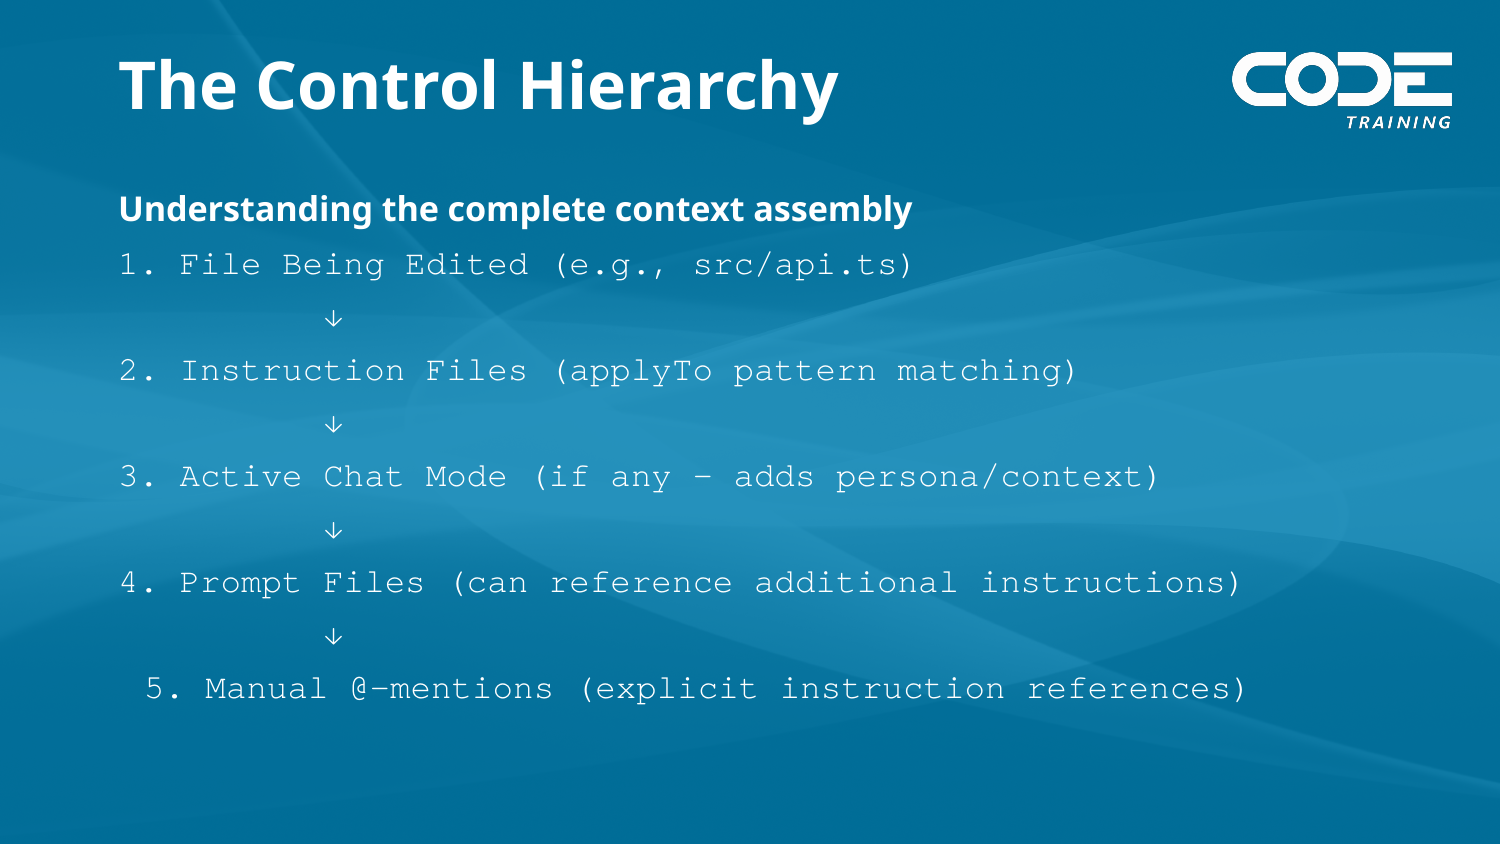

# The Control Hierarchy
Understanding the complete context assembly
1. File Being Edited (e.g., src/api.ts)
          ↓
2. Instruction Files (applyTo pattern matching)
          ↓
3. Active Chat Mode (if any - adds persona/context)
          ↓
4. Prompt Files (can reference additional instructions)
          ↓
5. Manual @-mentions (explicit instruction references)